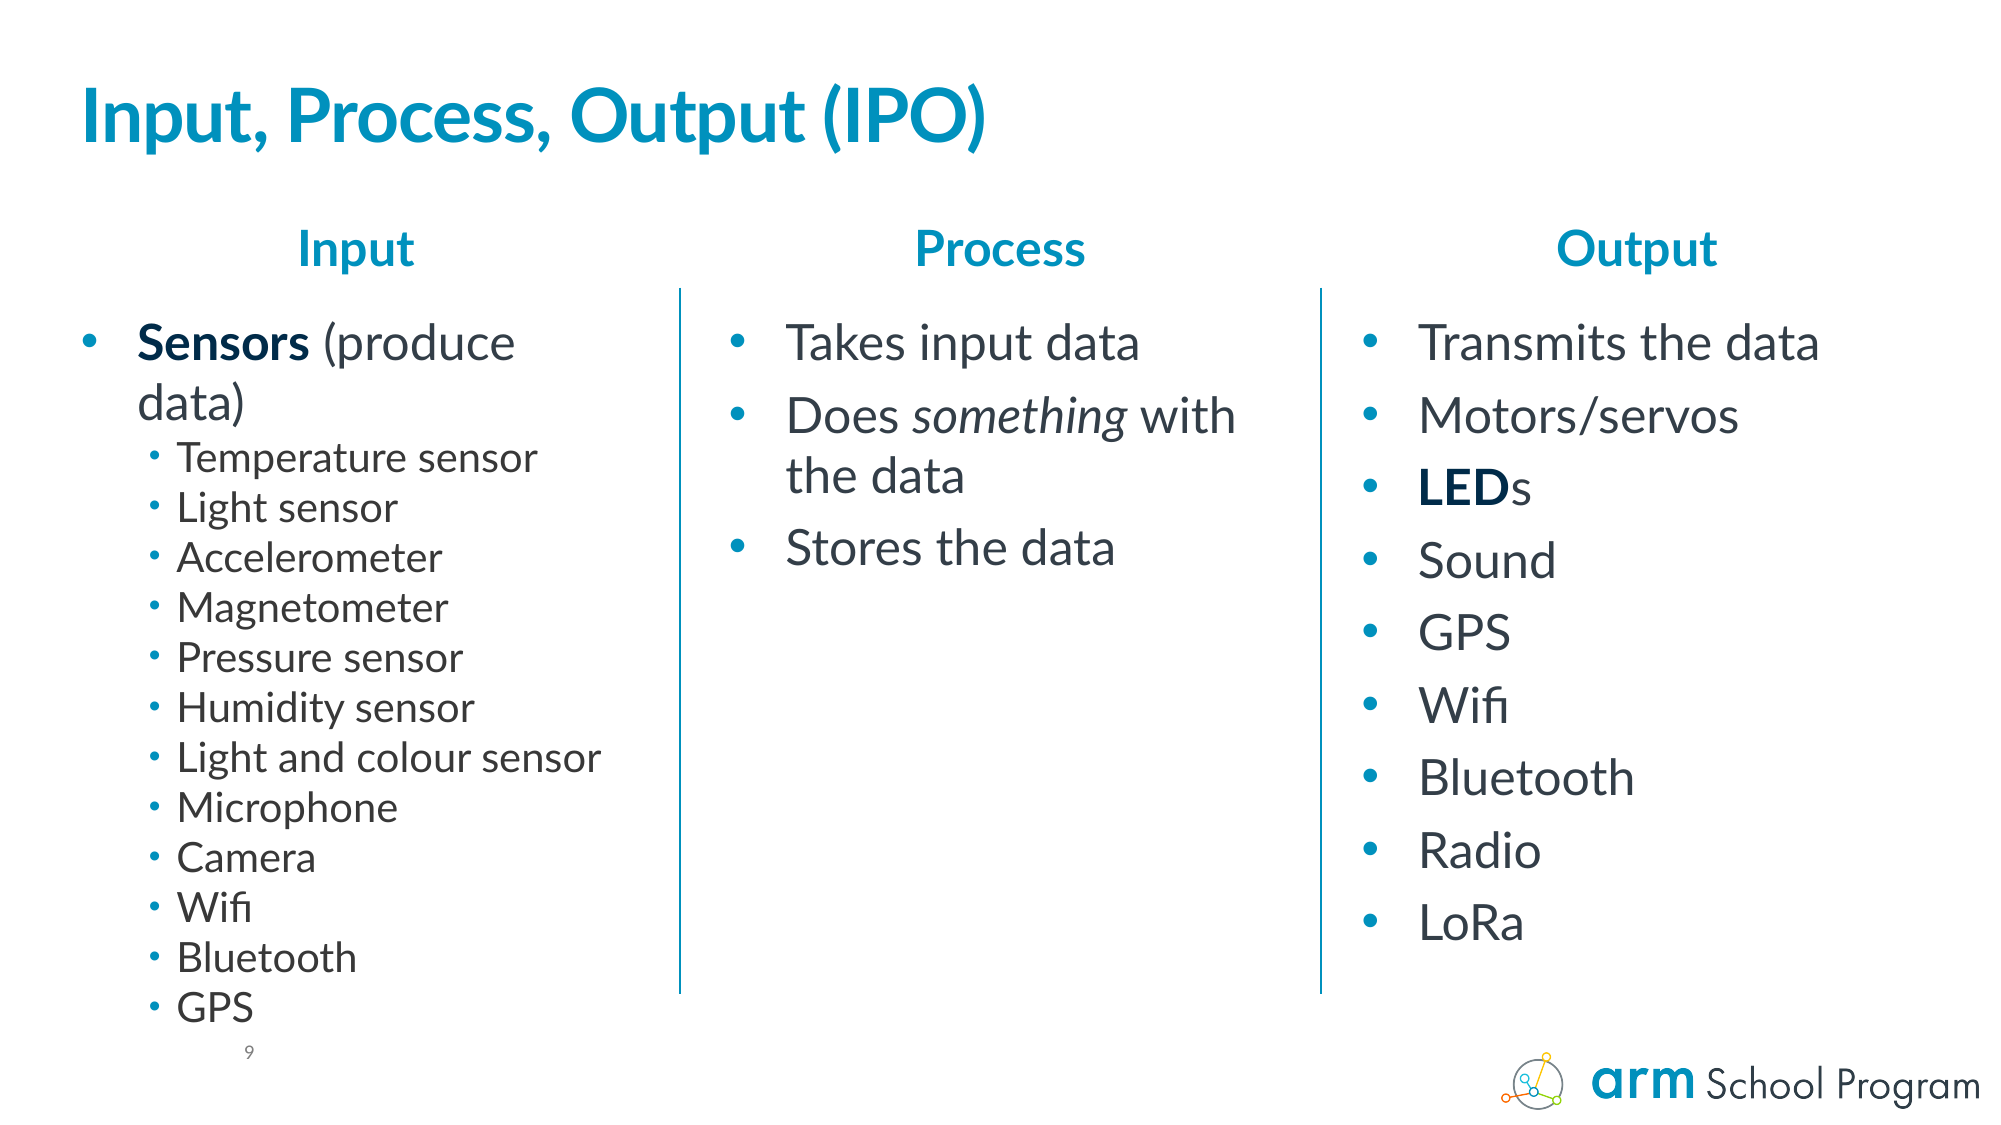

# Input, Process, Output (IPO)
Process
Output
Input
Sensors (produce data)
Temperature sensor
Light sensor
Accelerometer
Magnetometer
Pressure sensor
Humidity sensor
Light and colour sensor
Microphone
Camera
Wifi
Bluetooth
GPS

Takes input data
Does something with the data
Stores the data
Transmits the data
Motors/servos
LEDs
Sound
GPS
Wifi
Bluetooth
Radio
LoRa